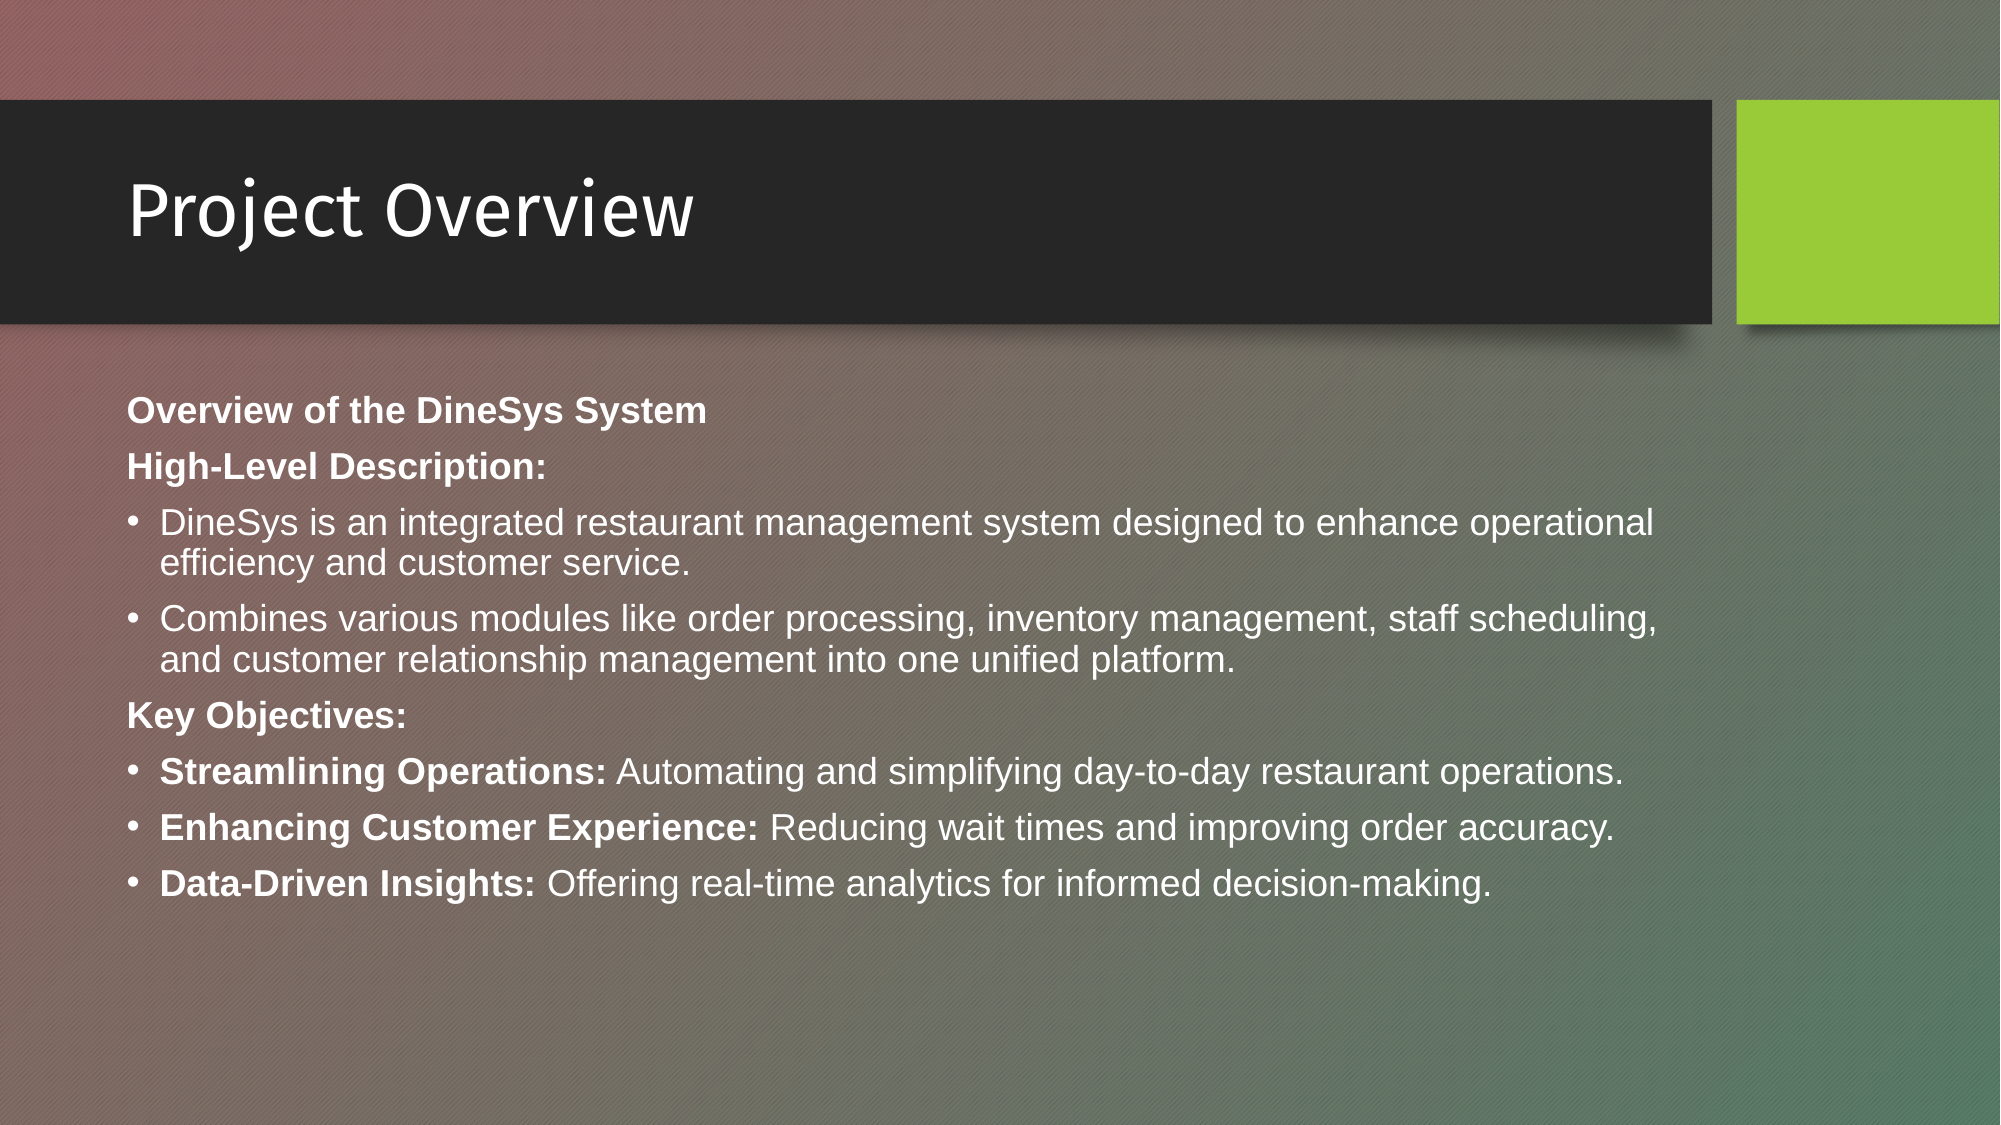

# Project Overview
Overview of the DineSys System
High-Level Description:
DineSys is an integrated restaurant management system designed to enhance operational efficiency and customer service.
Combines various modules like order processing, inventory management, staff scheduling, and customer relationship management into one unified platform.
Key Objectives:
Streamlining Operations: Automating and simplifying day-to-day restaurant operations.
Enhancing Customer Experience: Reducing wait times and improving order accuracy.
Data-Driven Insights: Offering real-time analytics for informed decision-making.